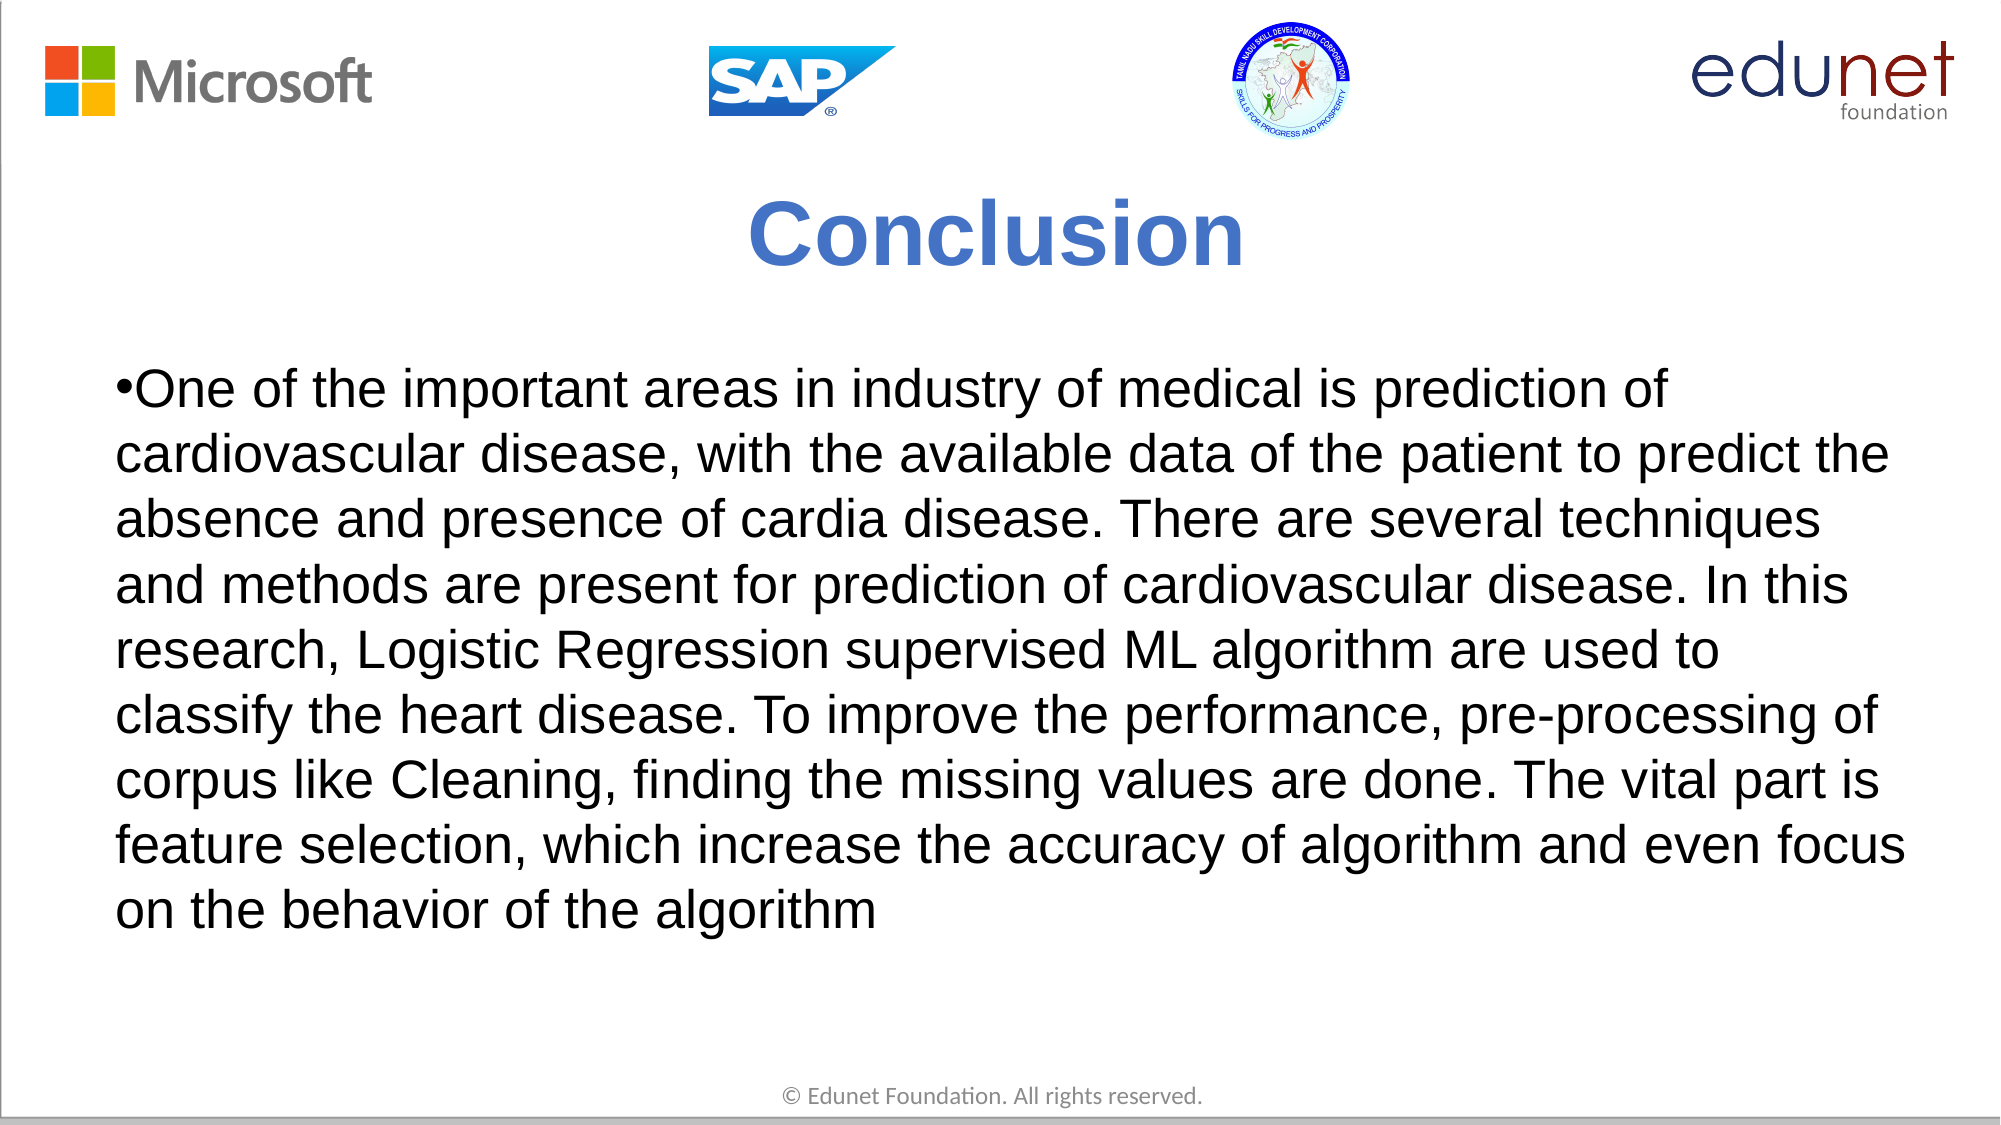

# Conclusion
One of the important areas in industry of medical is prediction of cardiovascular disease, with the available data of the patient to predict the absence and presence of cardia disease. There are several techniques and methods are present for prediction of cardiovascular disease. In this research, Logistic Regression supervised ML algorithm are used to classify the heart disease. To improve the performance, pre-processing of corpus like Cleaning, finding the missing values are done. The vital part is feature selection, which increase the accuracy of algorithm and even focus on the behavior of the algorithm
© Edunet Foundation. All rights reserved.